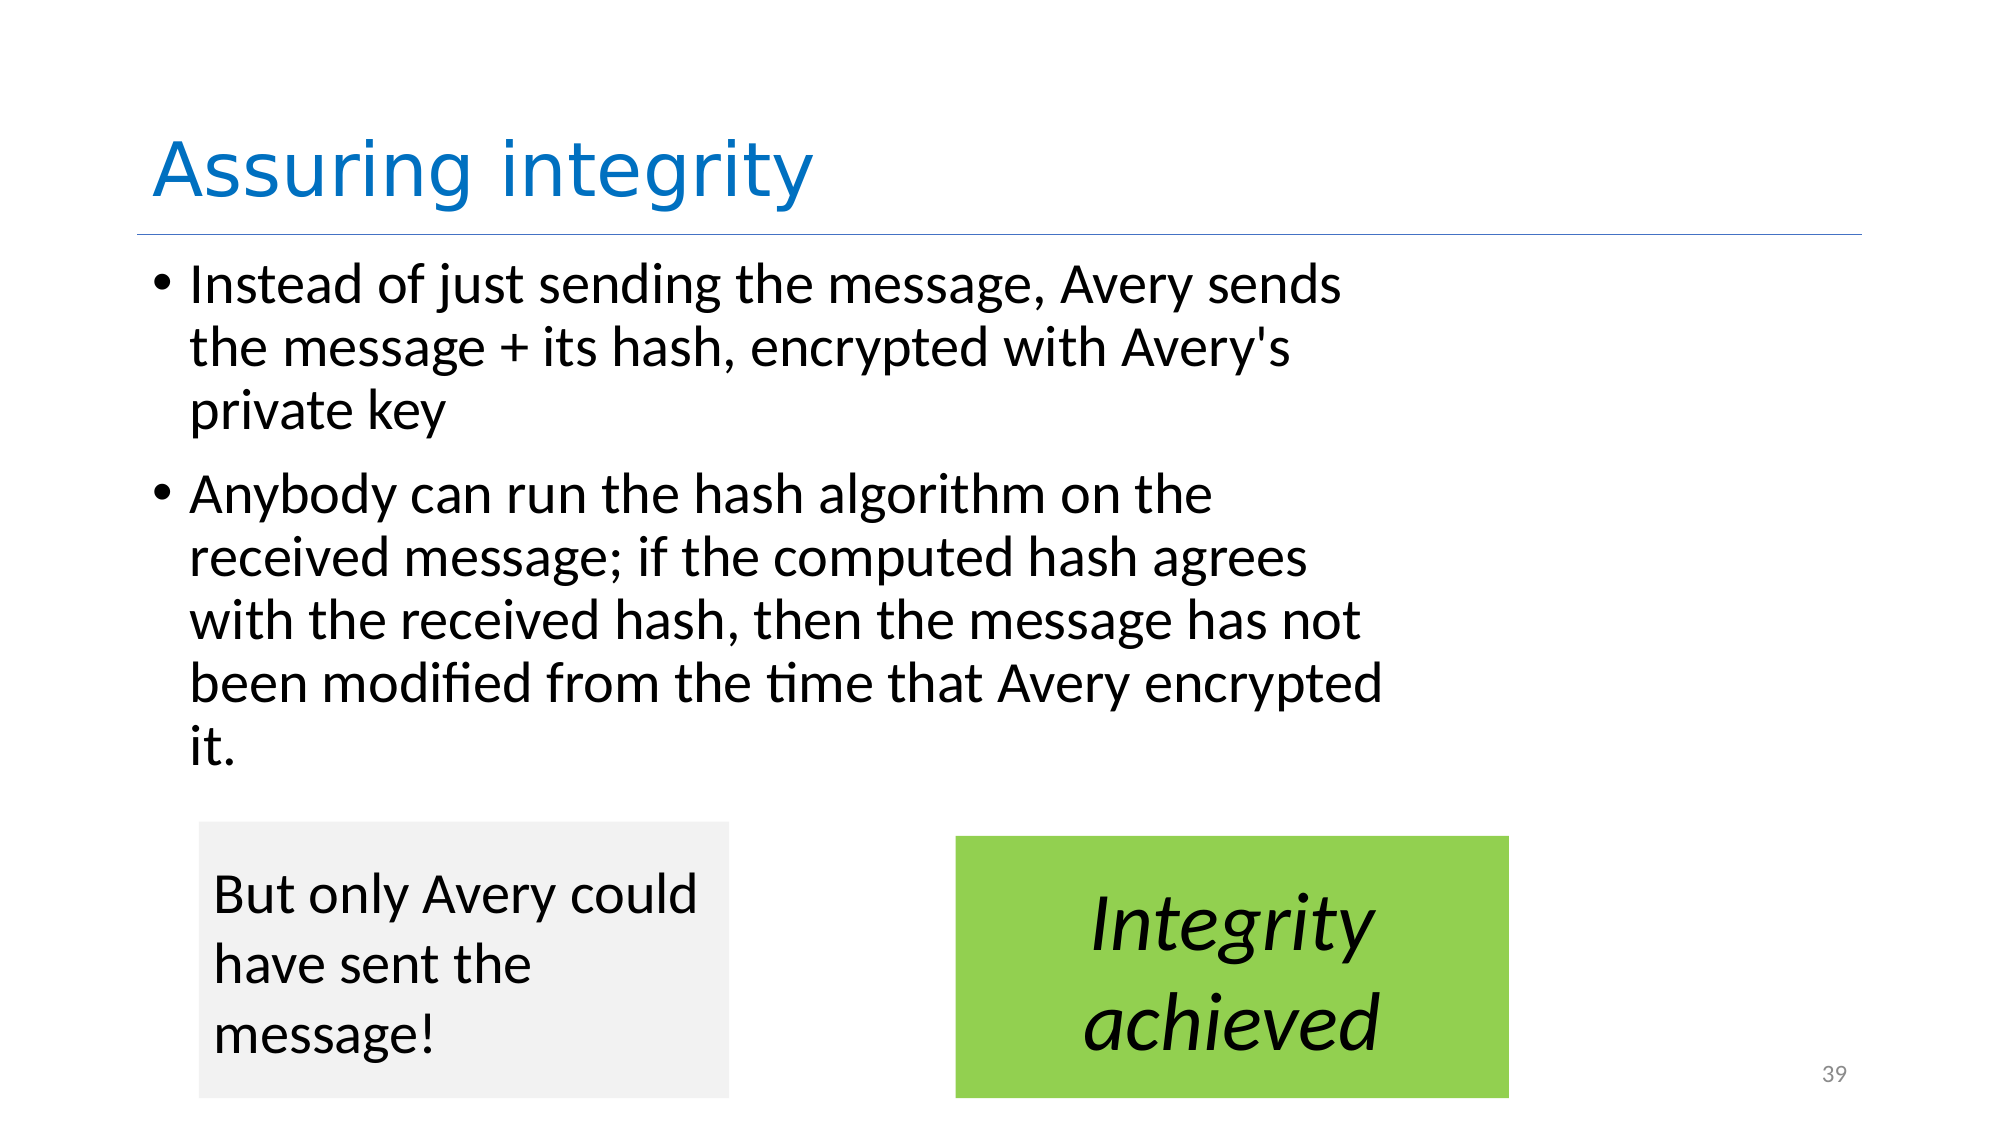

# Assuring integrity
Instead of just sending the message, Avery sends the message + its hash, encrypted with Avery's private key
Anybody can run the hash algorithm on the received message; if the computed hash agrees with the received hash, then the message has not been modified from the time that Avery encrypted it.

But only Avery could have sent the message!
Integrity achieved
39